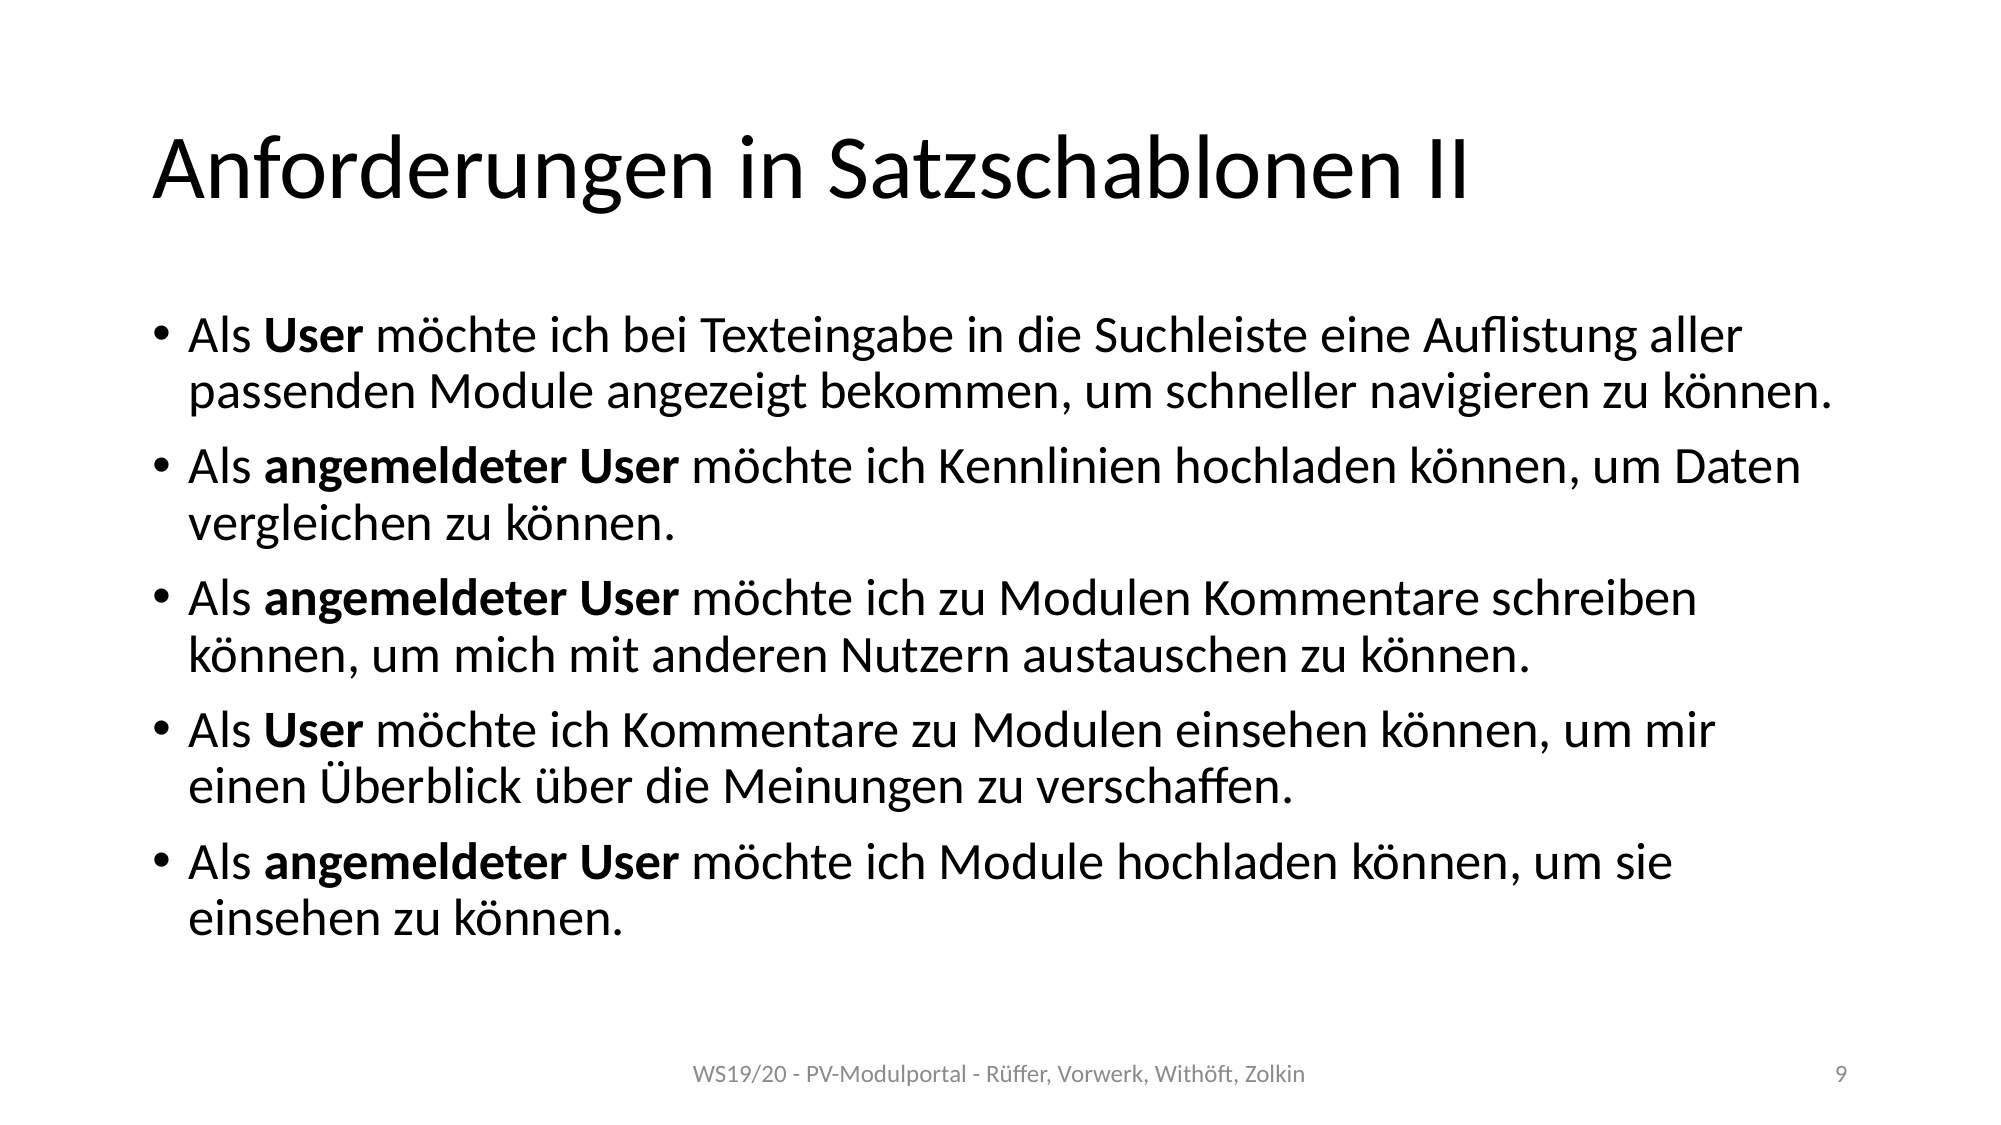

# Anforderungen in Satzschablonen II
Als User möchte ich bei Texteingabe in die Suchleiste eine Auflistung aller passenden Module angezeigt bekommen, um schneller navigieren zu können.
Als angemeldeter User möchte ich Kennlinien hochladen können, um Daten vergleichen zu können.
Als angemeldeter User möchte ich zu Modulen Kommentare schreiben können, um mich mit anderen Nutzern austauschen zu können.
Als User möchte ich Kommentare zu Modulen einsehen können, um mir einen Überblick über die Meinungen zu verschaffen.
Als angemeldeter User möchte ich Module hochladen können, um sie einsehen zu können.

WS19/20 - PV-Modulportal - Rüffer, Vorwerk, Withöft, Zolkin
9